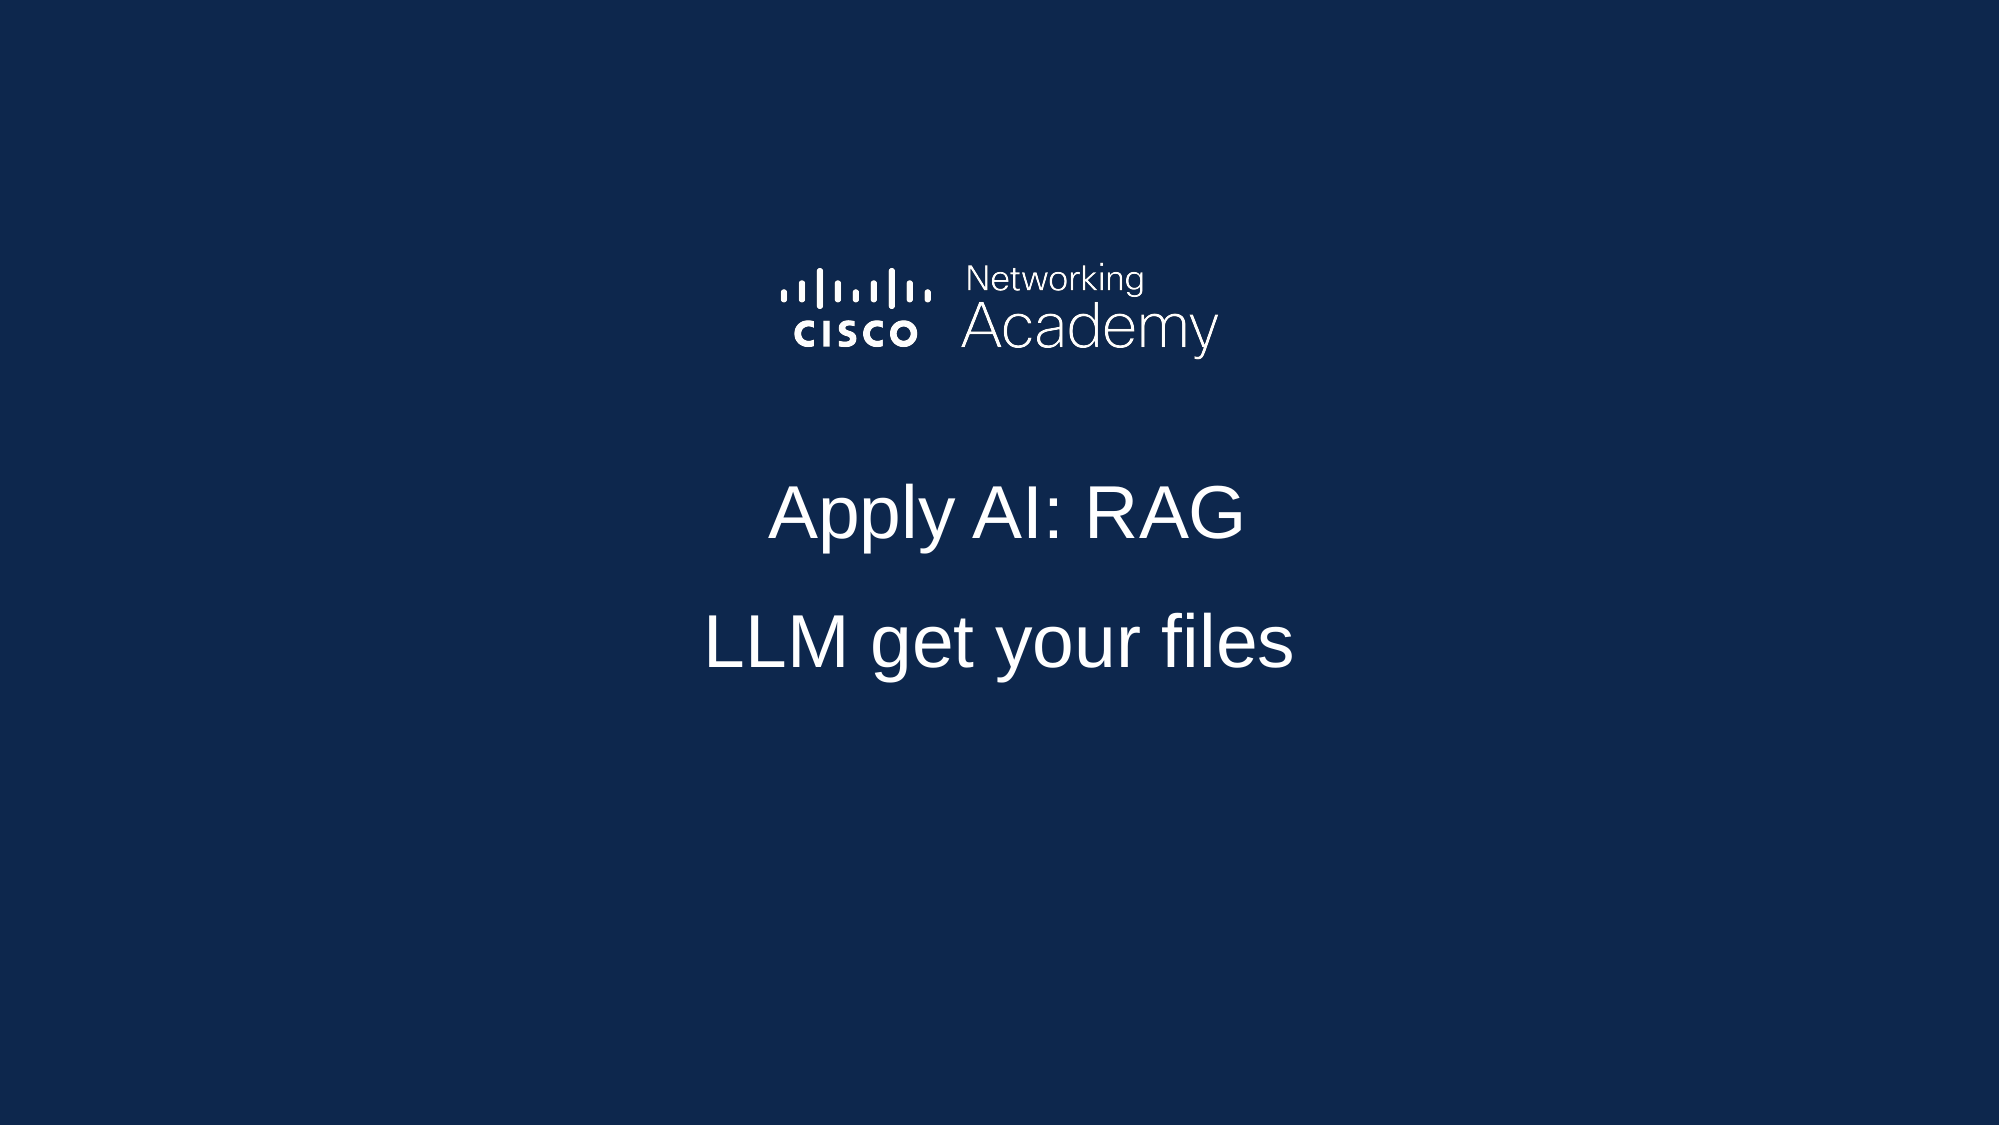

Apply AI: RAG
LLM get your files